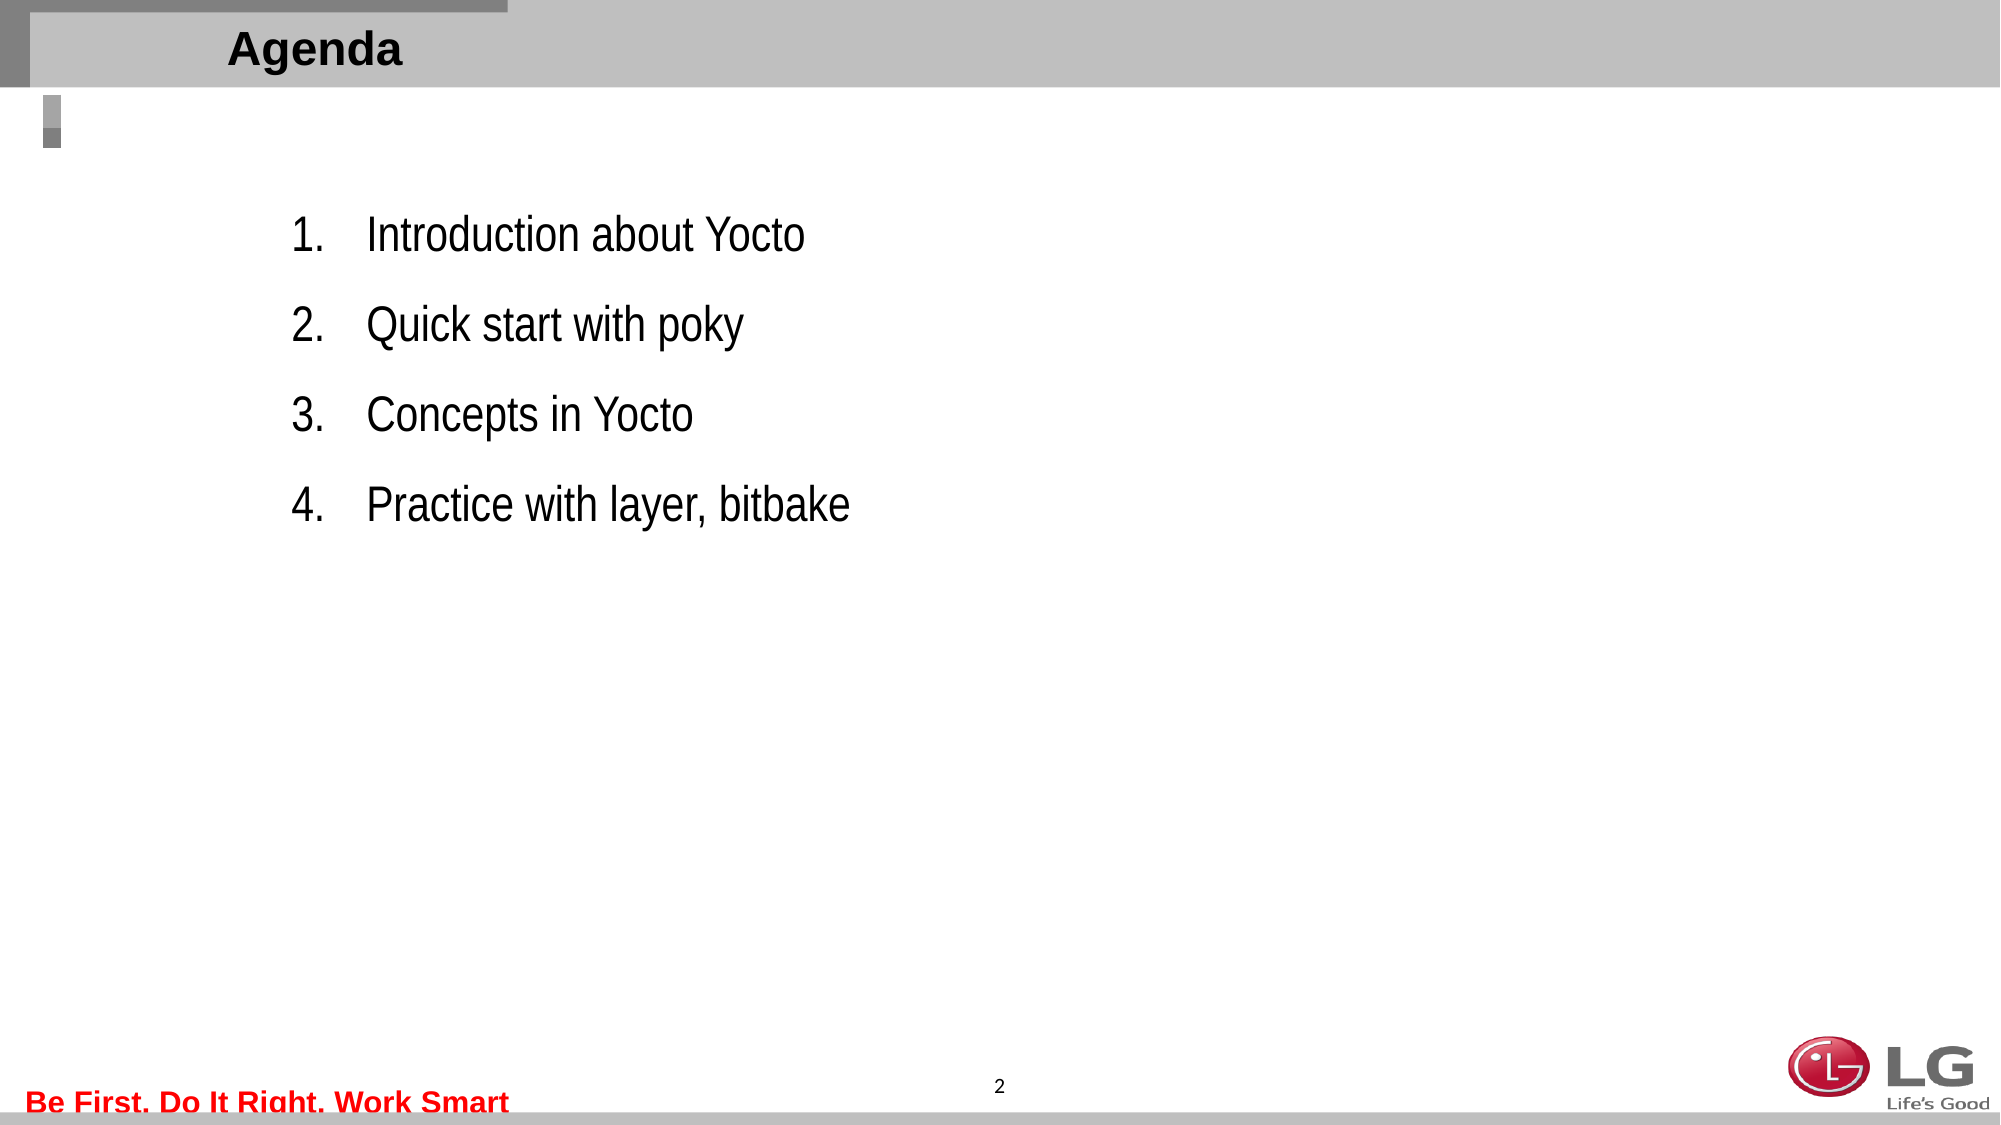

# Agenda
Introduction about Yocto
Quick start with poky
Concepts in Yocto
Practice with layer, bitbake